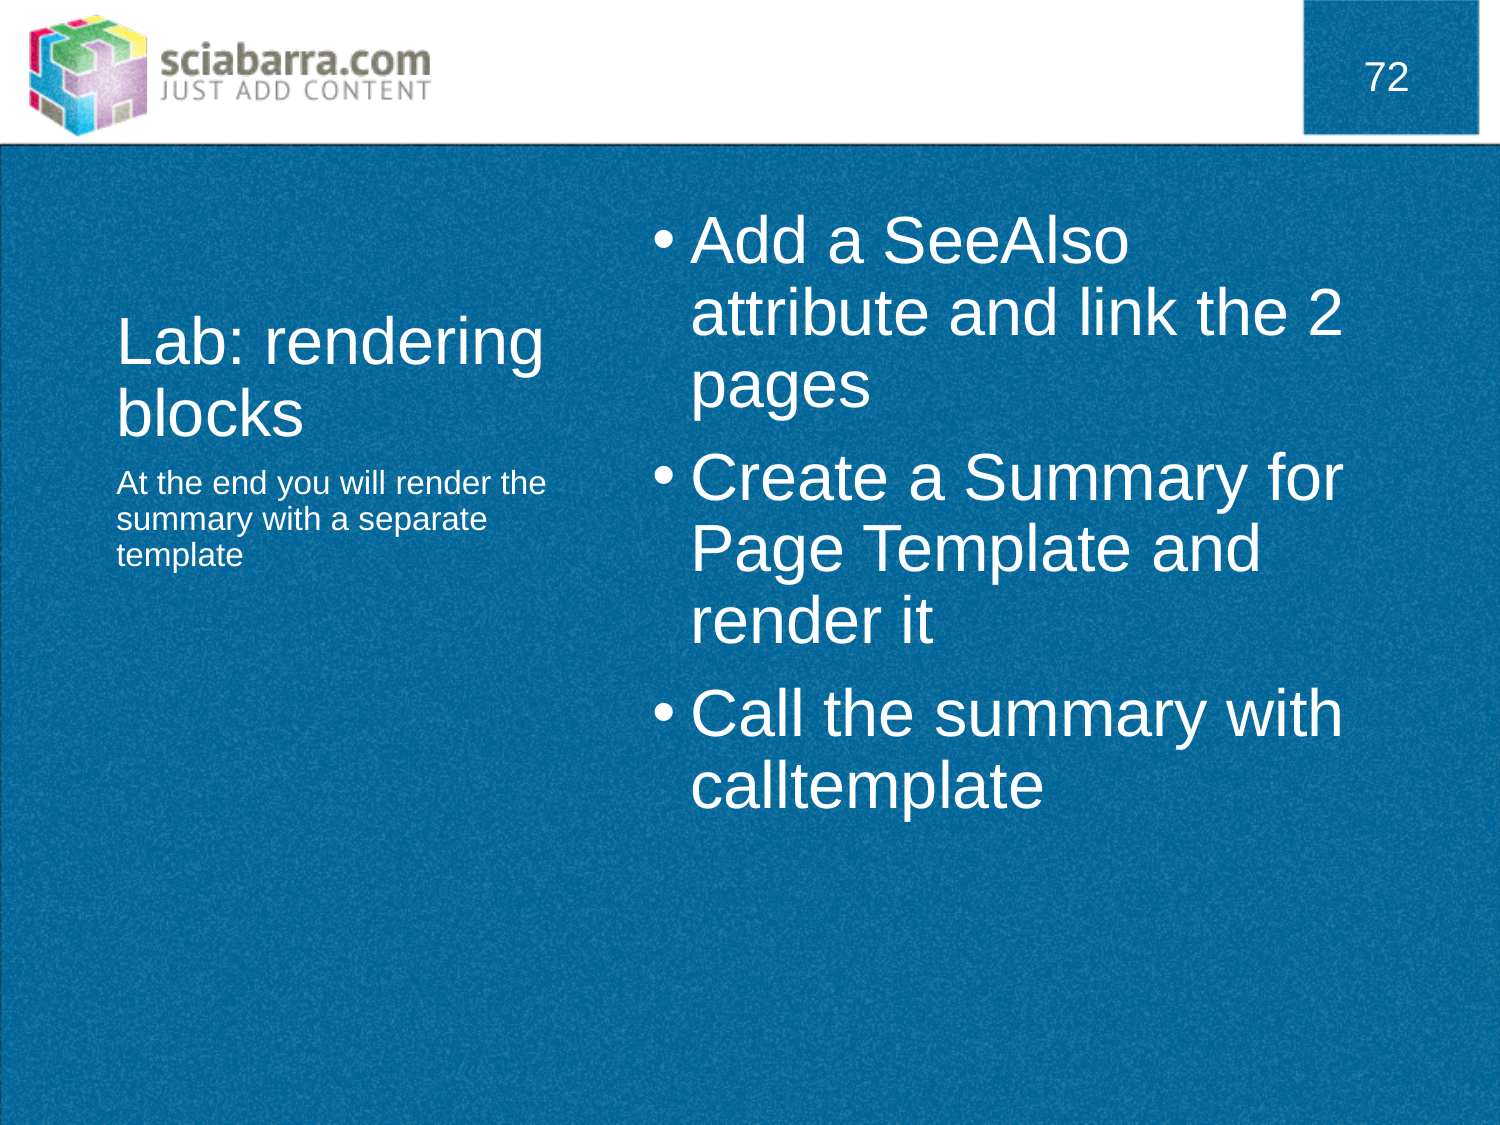

72
# Lab: rendering blocks
Add a SeeAlso attribute and link the 2 pages
Create a Summary for Page Template and render it
Call the summary with calltemplate

At the end you will render the summary with a separate template